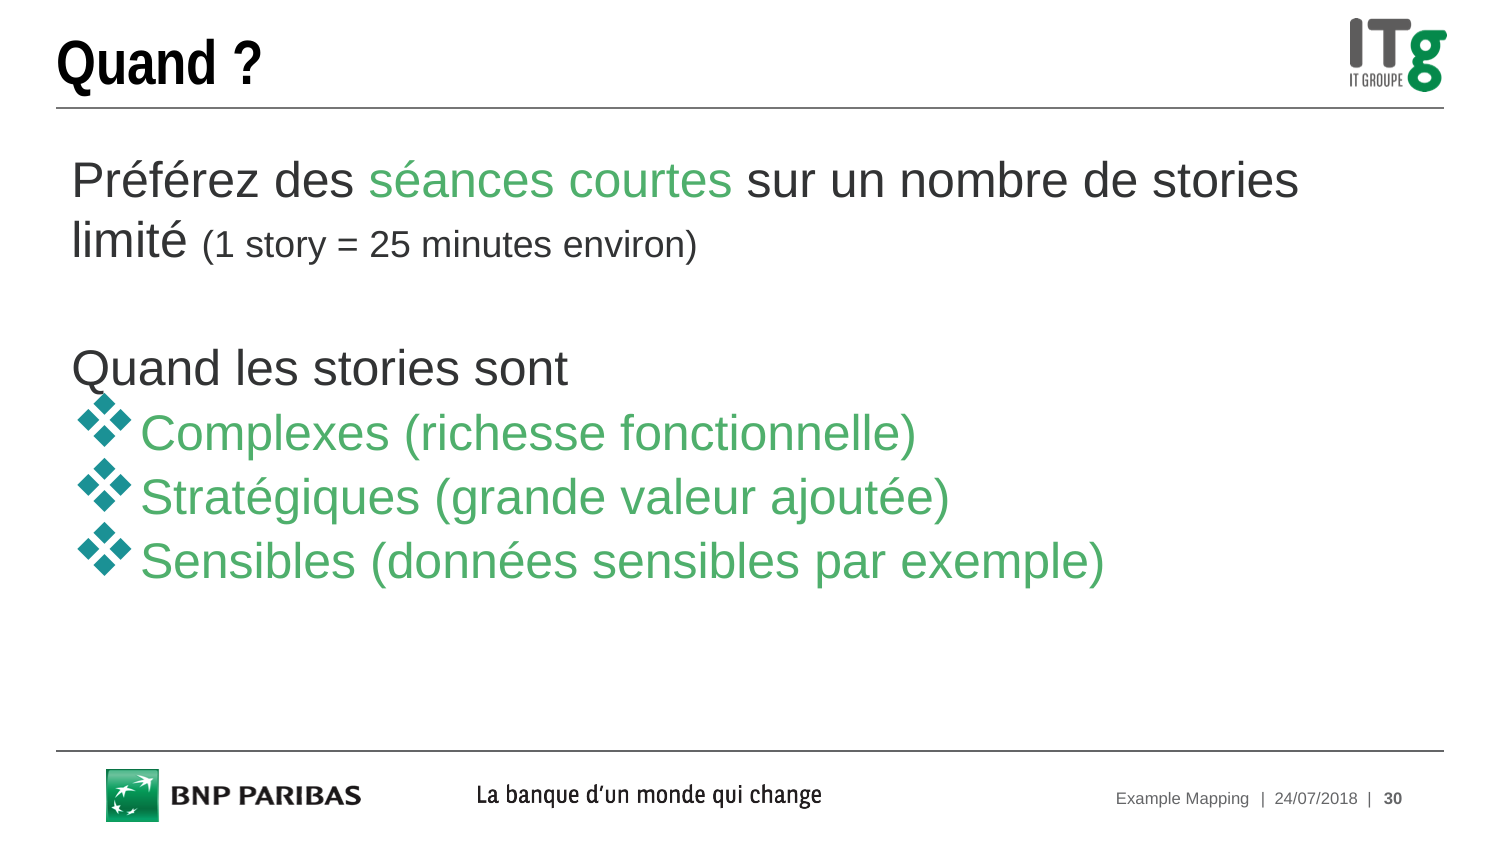

# Quand ?
Préférez des séances courtes sur un nombre de stories limité (1 story = 25 minutes environ)

Quand les stories sont
Complexes (richesse fonctionnelle)
Stratégiques (grande valeur ajoutée)
Sensibles (données sensibles par exemple)

Example Mapping
|  24/07/2018  |
30